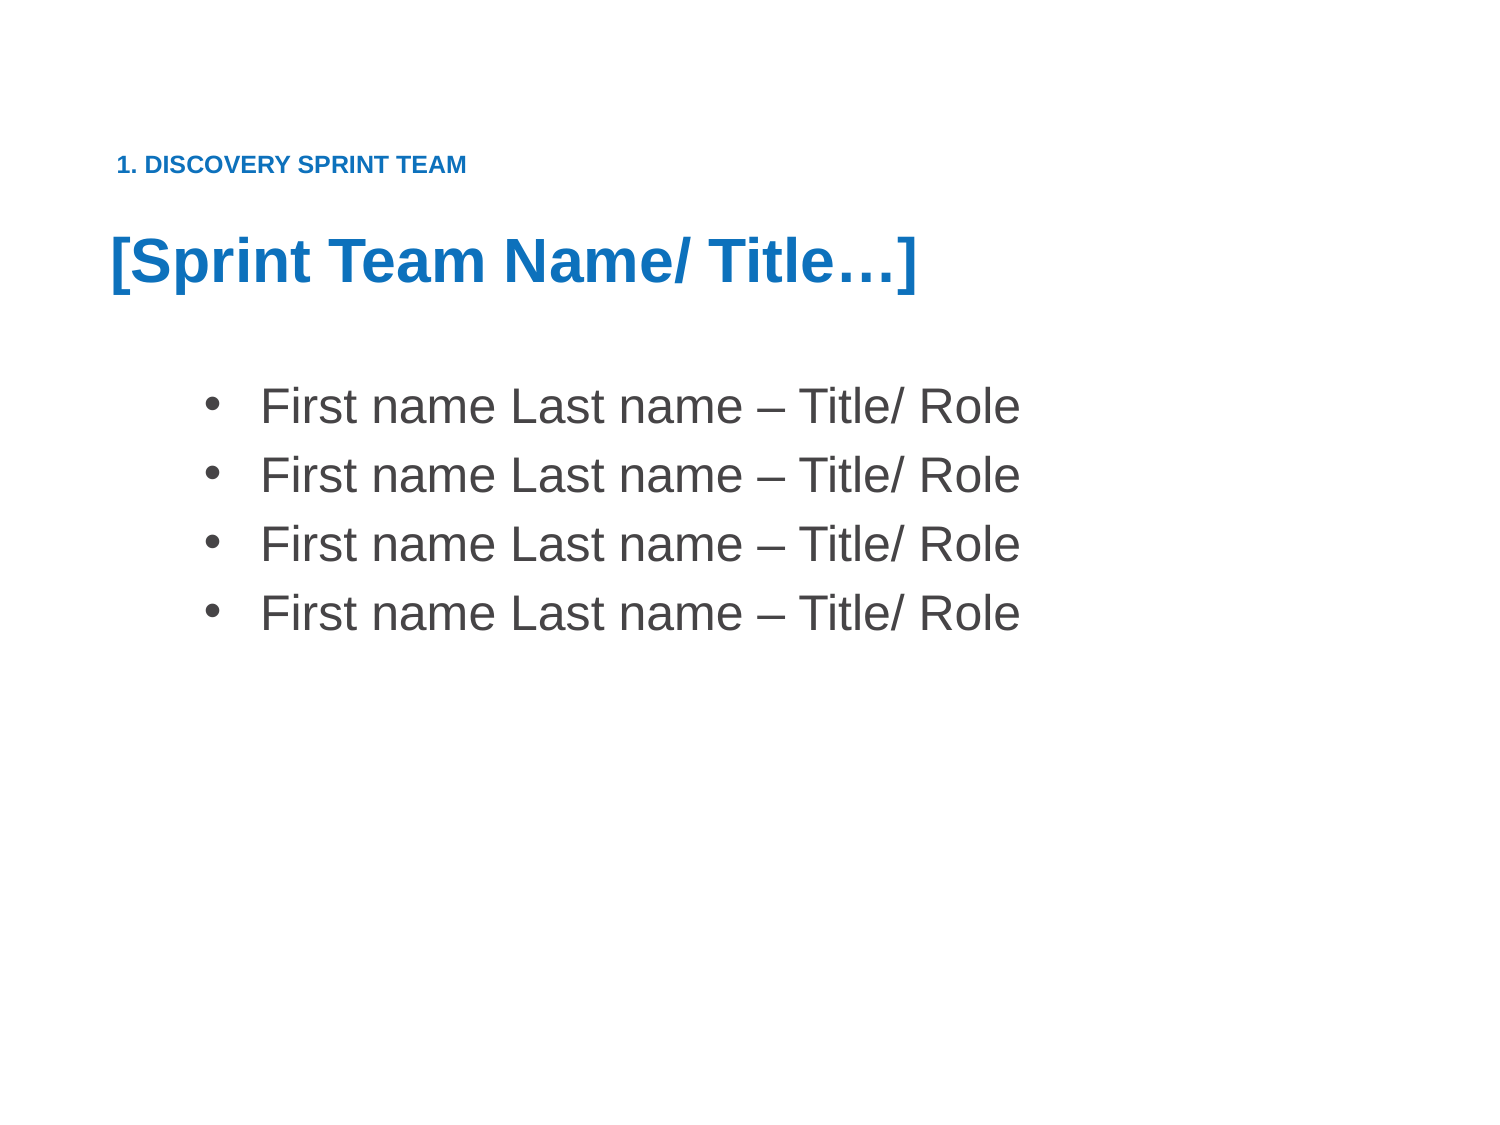

1. DISCOVERY SPRINT TEAM
[Sprint Team Name/ Title…]

First name Last name – Title/ Role
First name Last name – Title/ Role
First name Last name – Title/ Role
First name Last name – Title/ Role